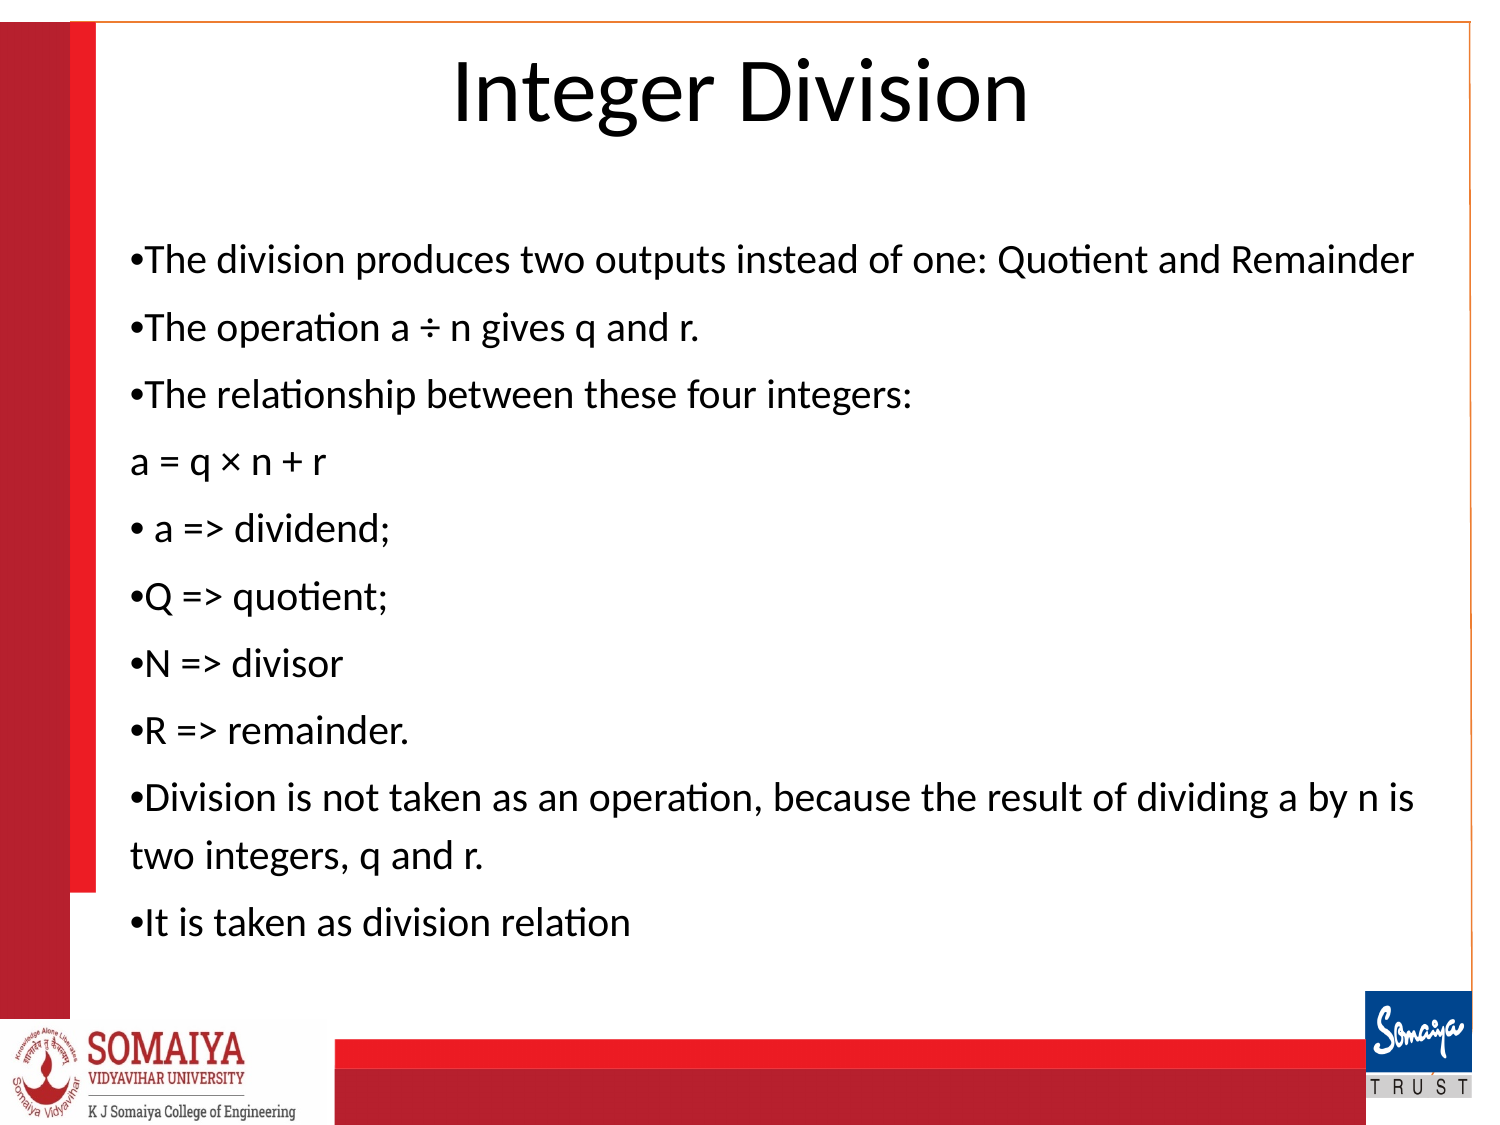

# Integer Division
•The division produces two outputs instead of one: Quotient and Remainder
•The operation a ÷ n gives q and r.
•The relationship between these four integers:
a = q × n + r
• a => dividend;
•Q => quotient;
•N => divisor
•R => remainder.
•Division is not taken as an operation, because the result of dividing a by n is two integers, q and r.
•It is taken as division relation